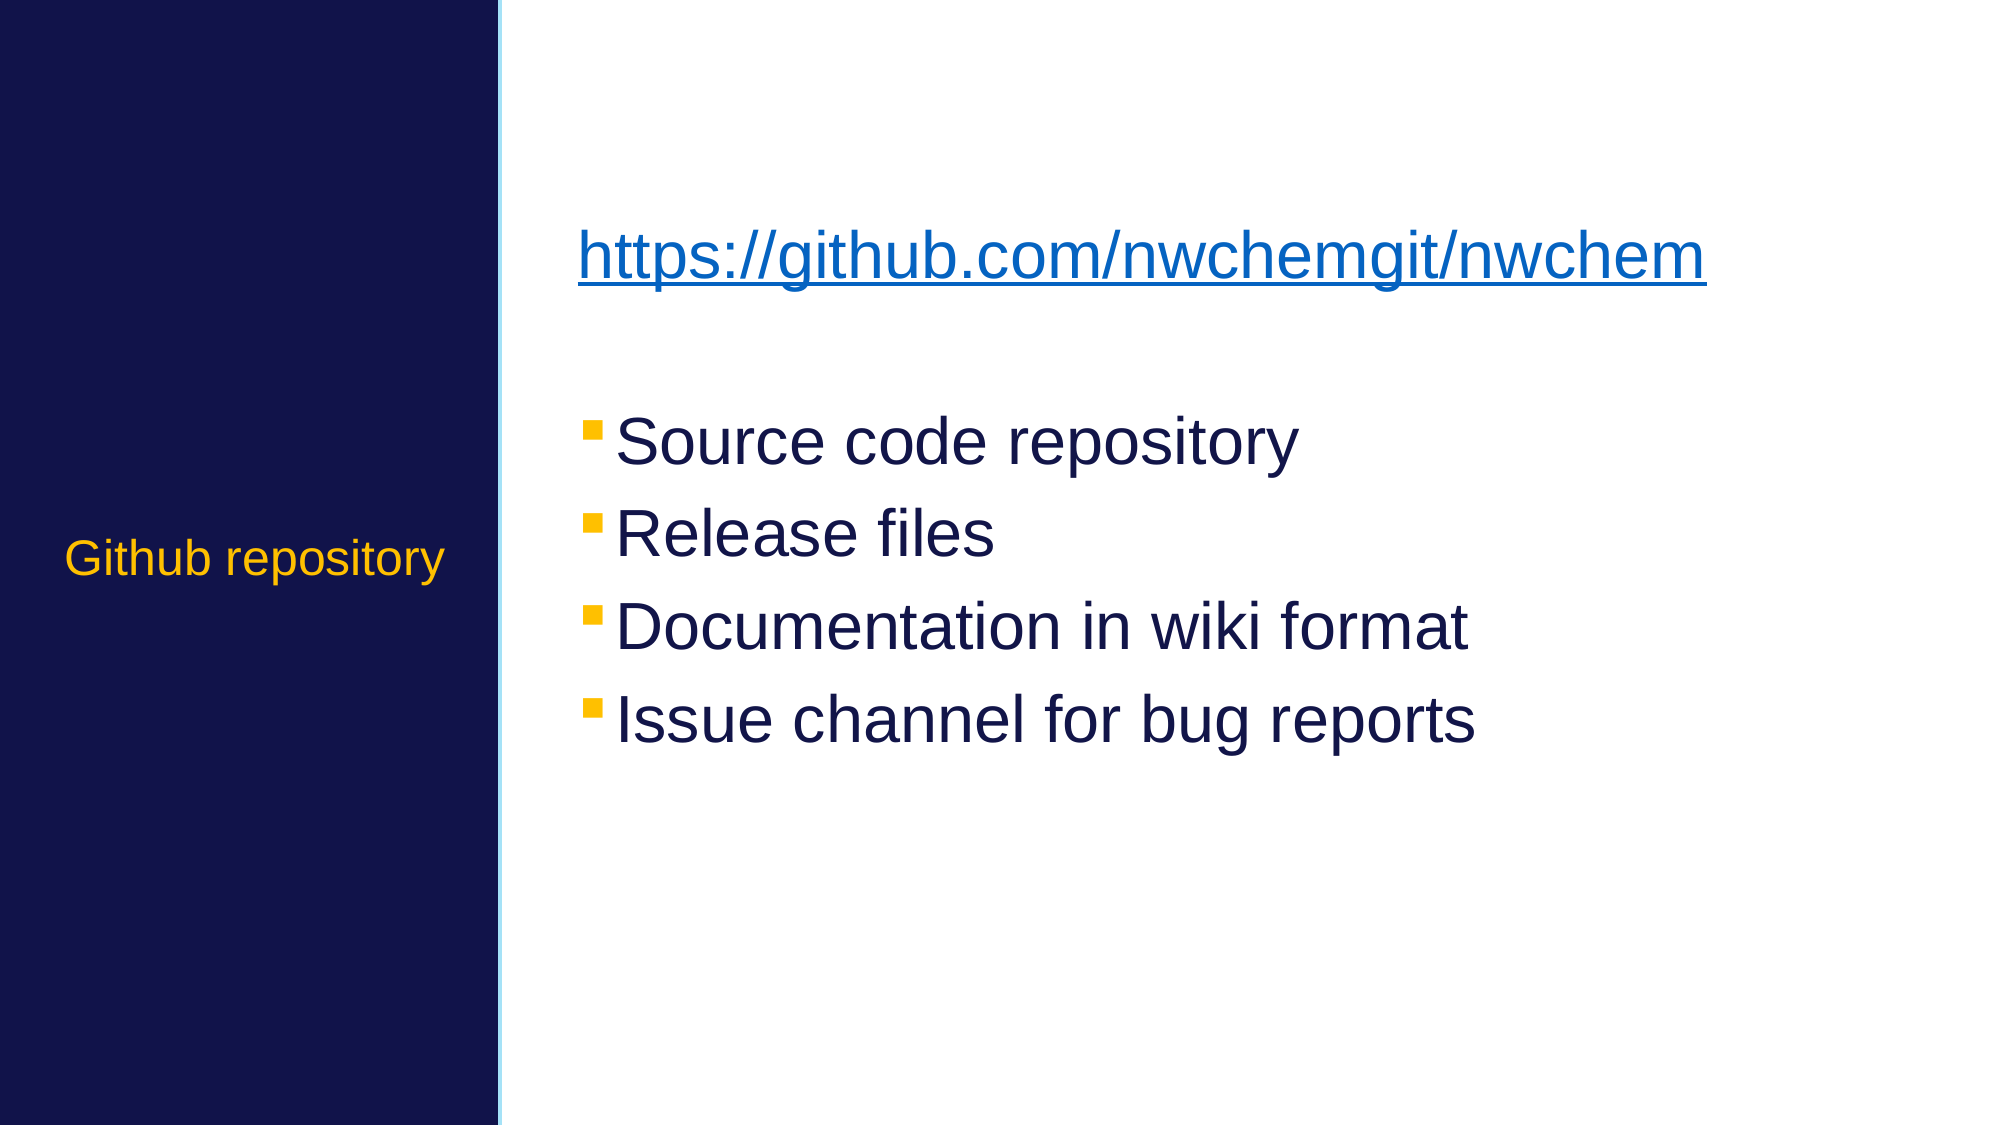

# Github repository
https://github.com/nwchemgit/nwchem

Source code repository
Release files
Documentation in wiki format
Issue channel for bug reports